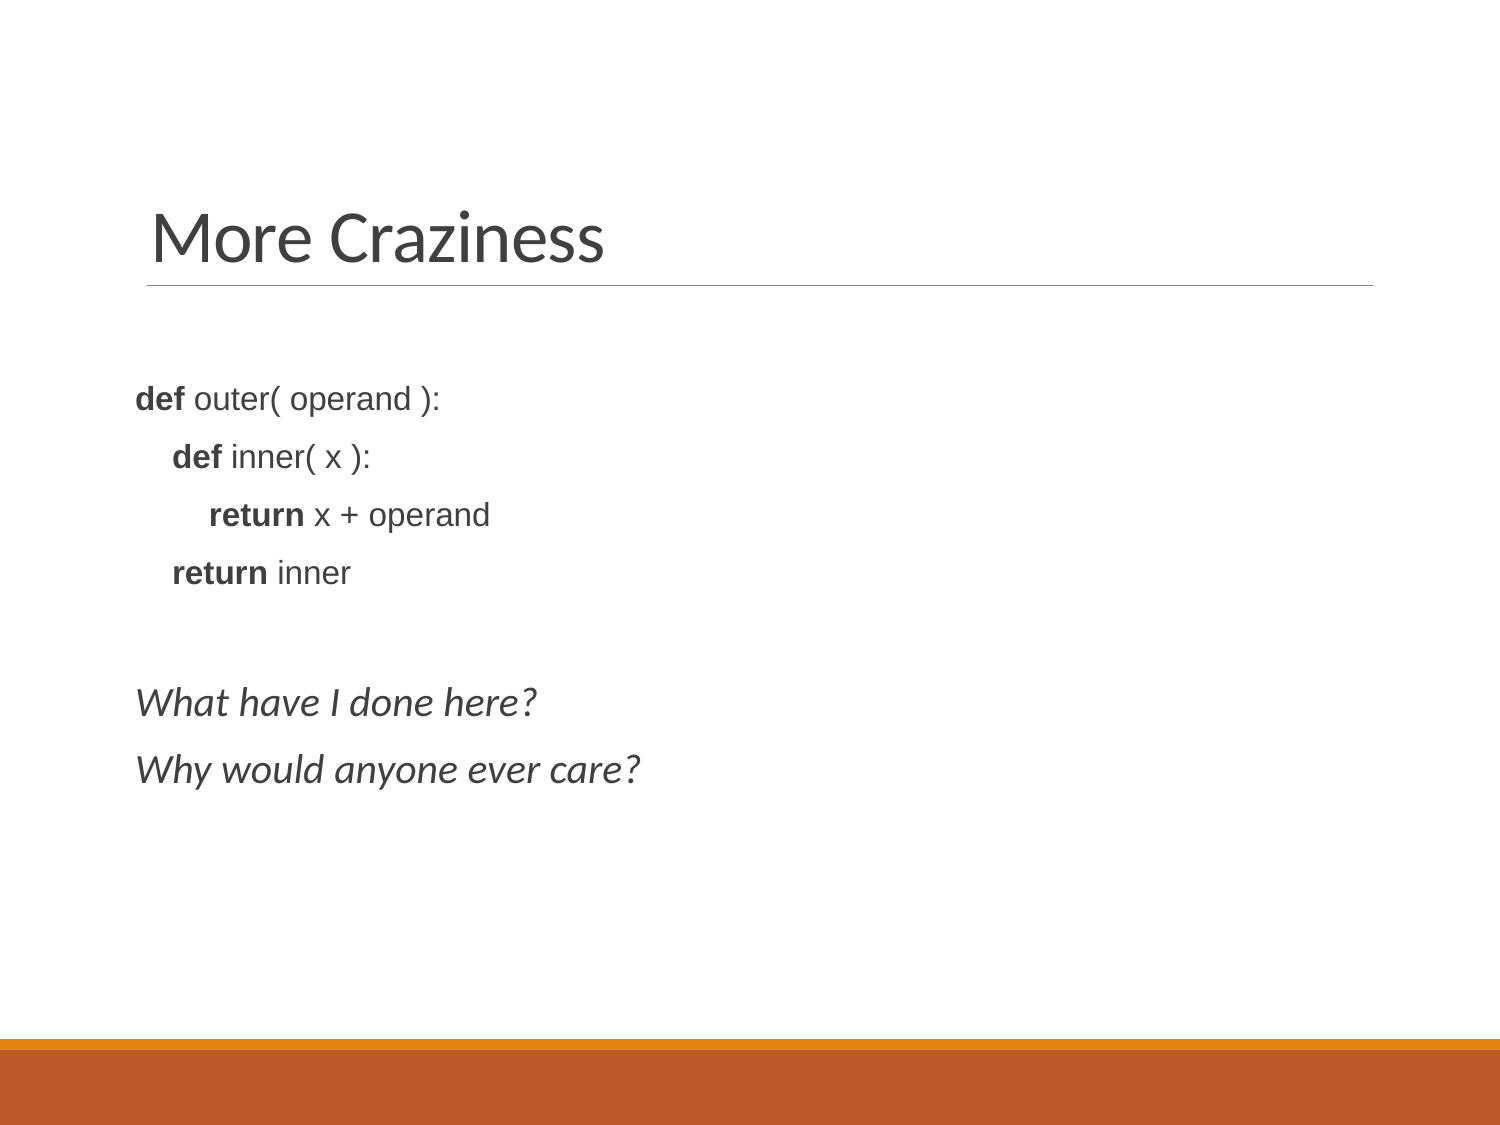

# More Craziness

def outer( operand ):
    def inner( x ):
        return x + operand
    return inner

What have I done here?
Why would anyone ever care?